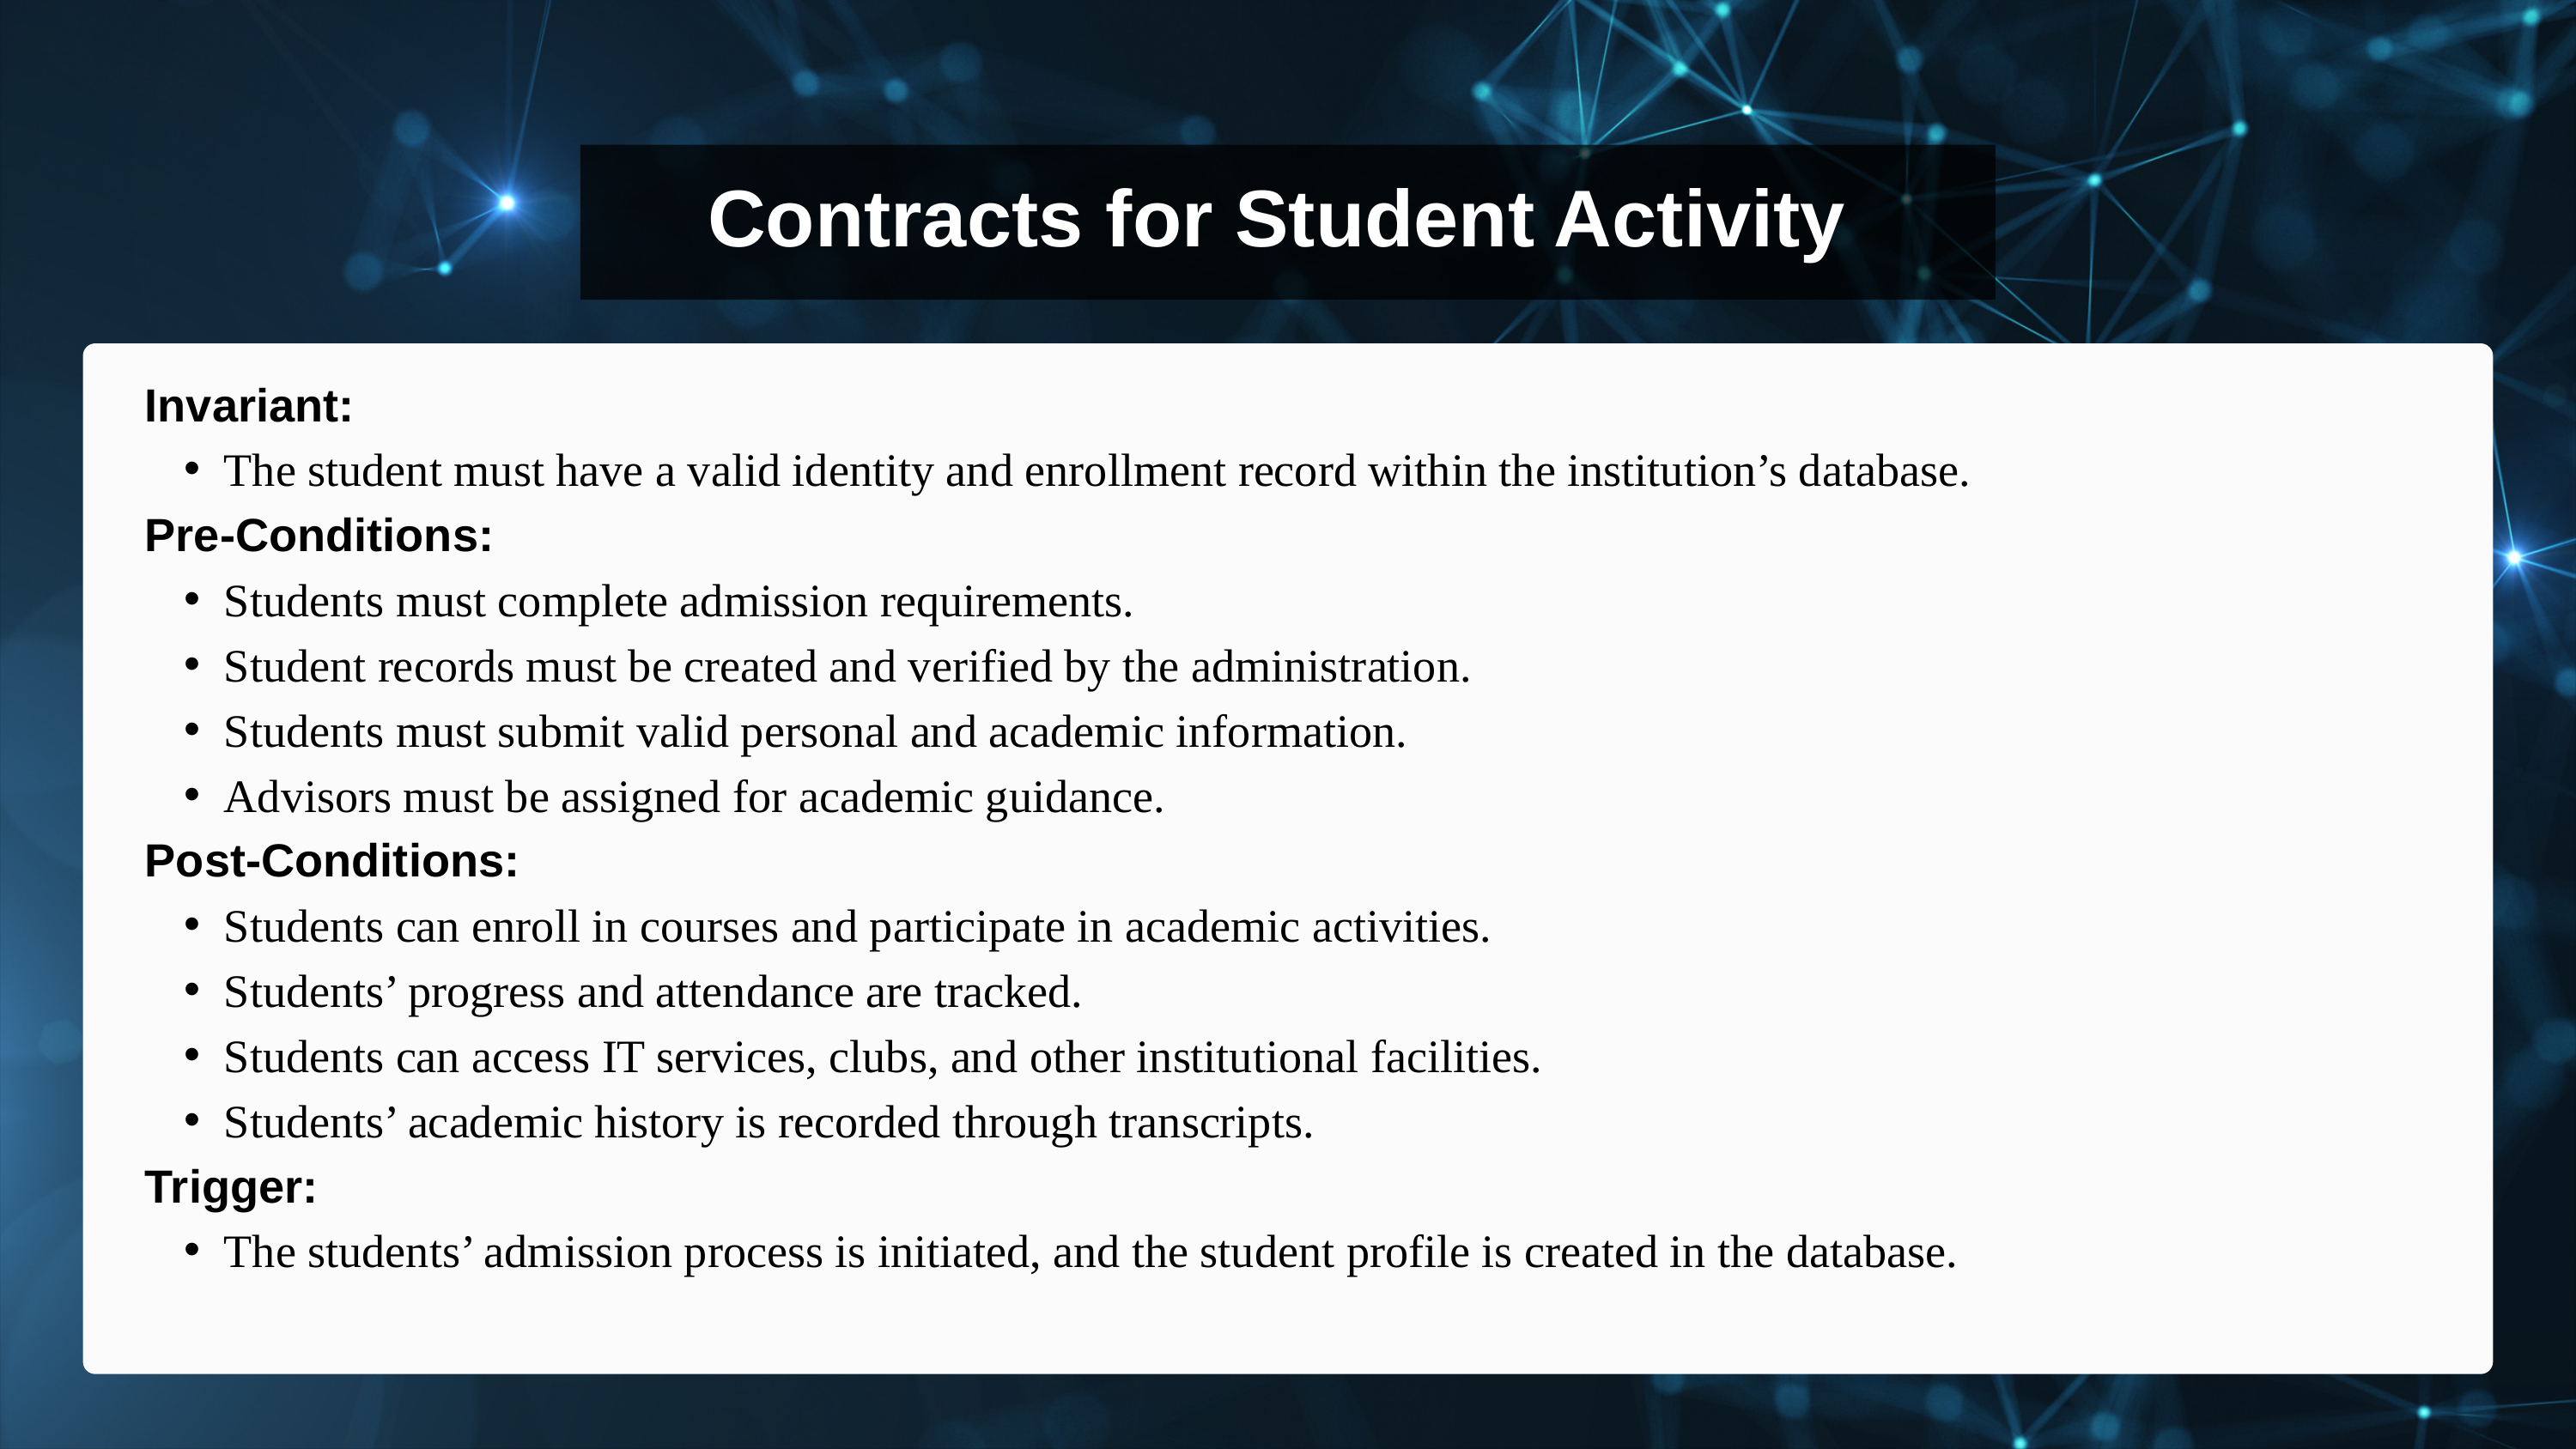

Contracts for Student Activity

Invariant:
The student must have a valid identity and enrollment record within the institution’s database.
Pre-Conditions:
Students must complete admission requirements.
Student records must be created and verified by the administration.
Students must submit valid personal and academic information.
Advisors must be assigned for academic guidance.
Post-Conditions:
Students can enroll in courses and participate in academic activities.
Students’ progress and attendance are tracked.
Students can access IT services, clubs, and other institutional facilities.
Students’ academic history is recorded through transcripts.
Trigger:
The students’ admission process is initiated, and the student profile is created in the database.